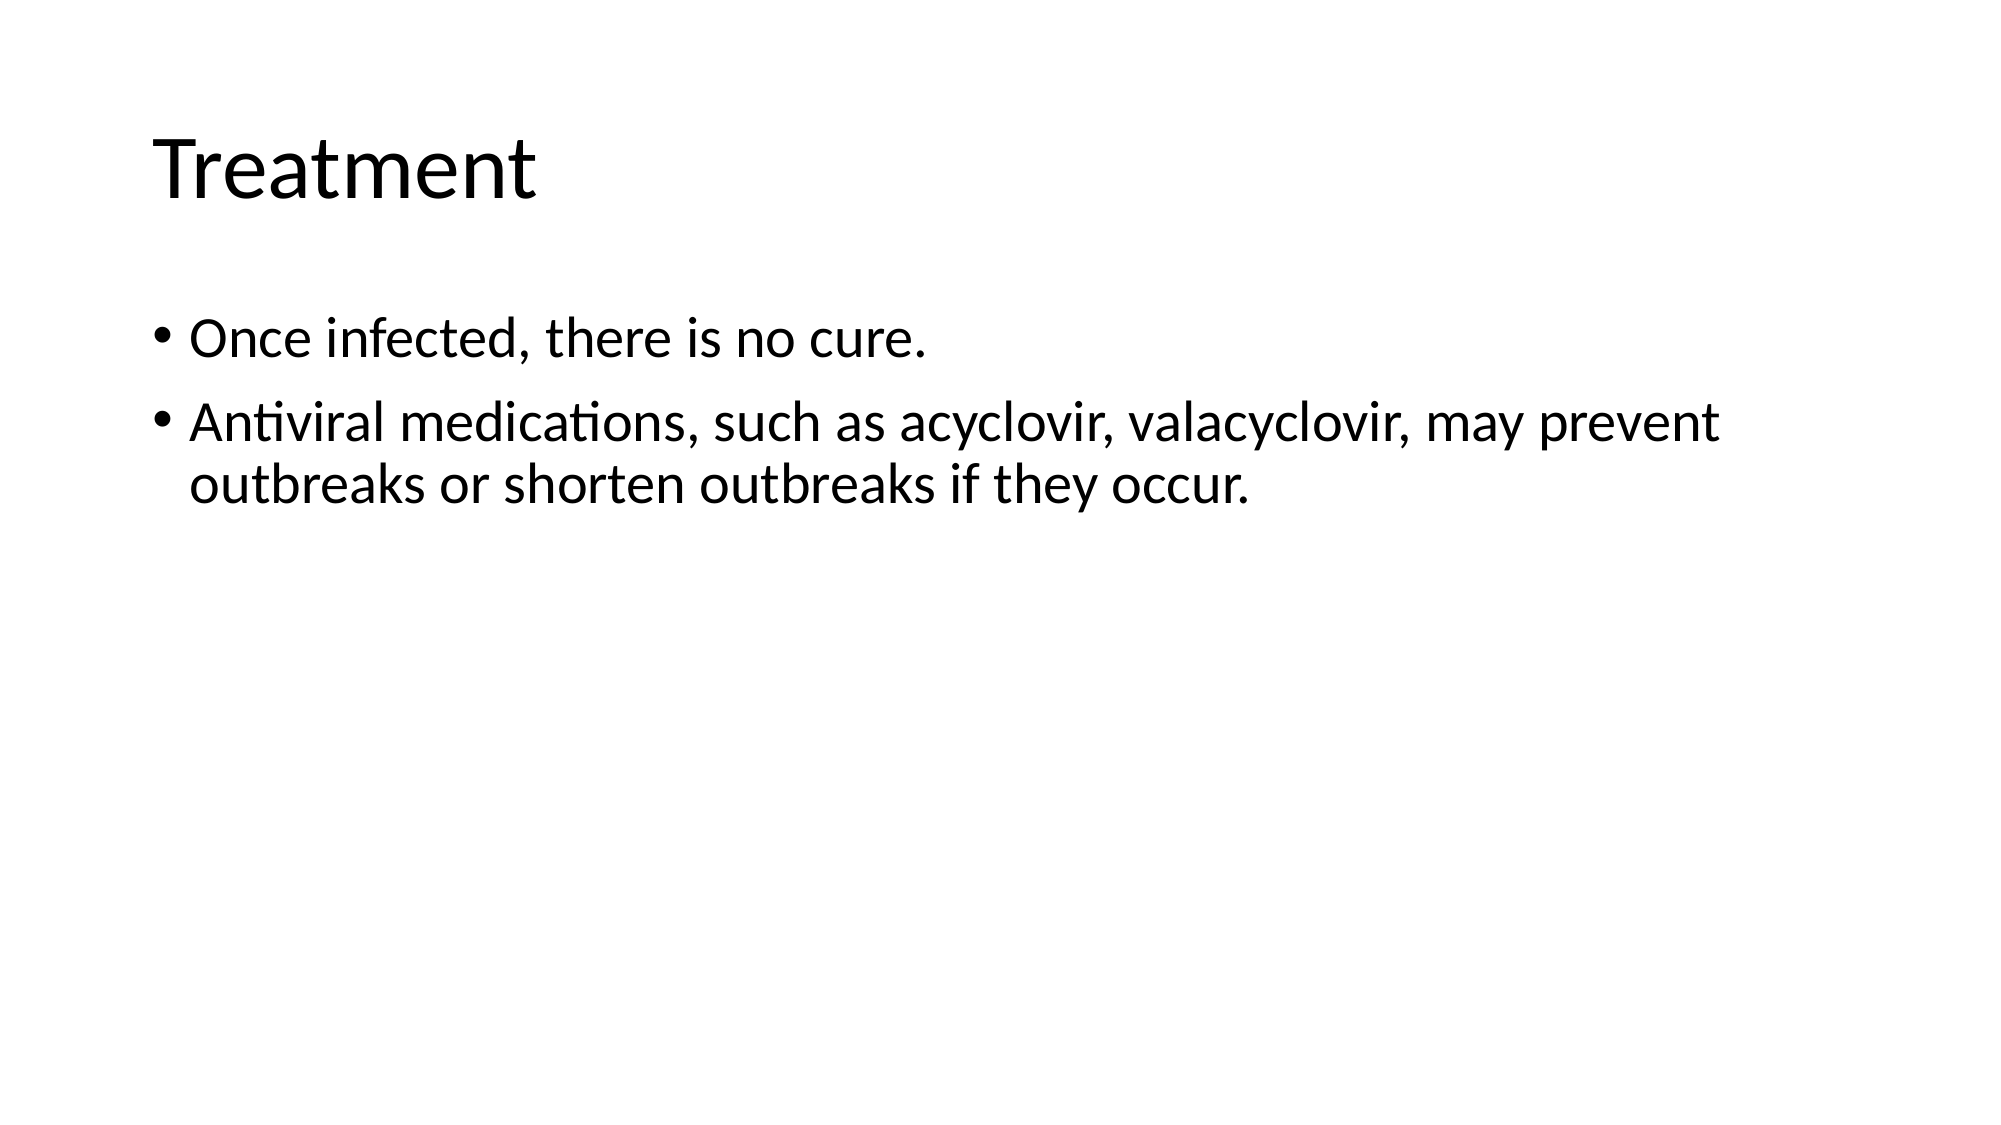

# Treatment
Once infected, there is no cure.
Antiviral medications, such as acyclovir, valacyclovir, may prevent outbreaks or shorten outbreaks if they occur.